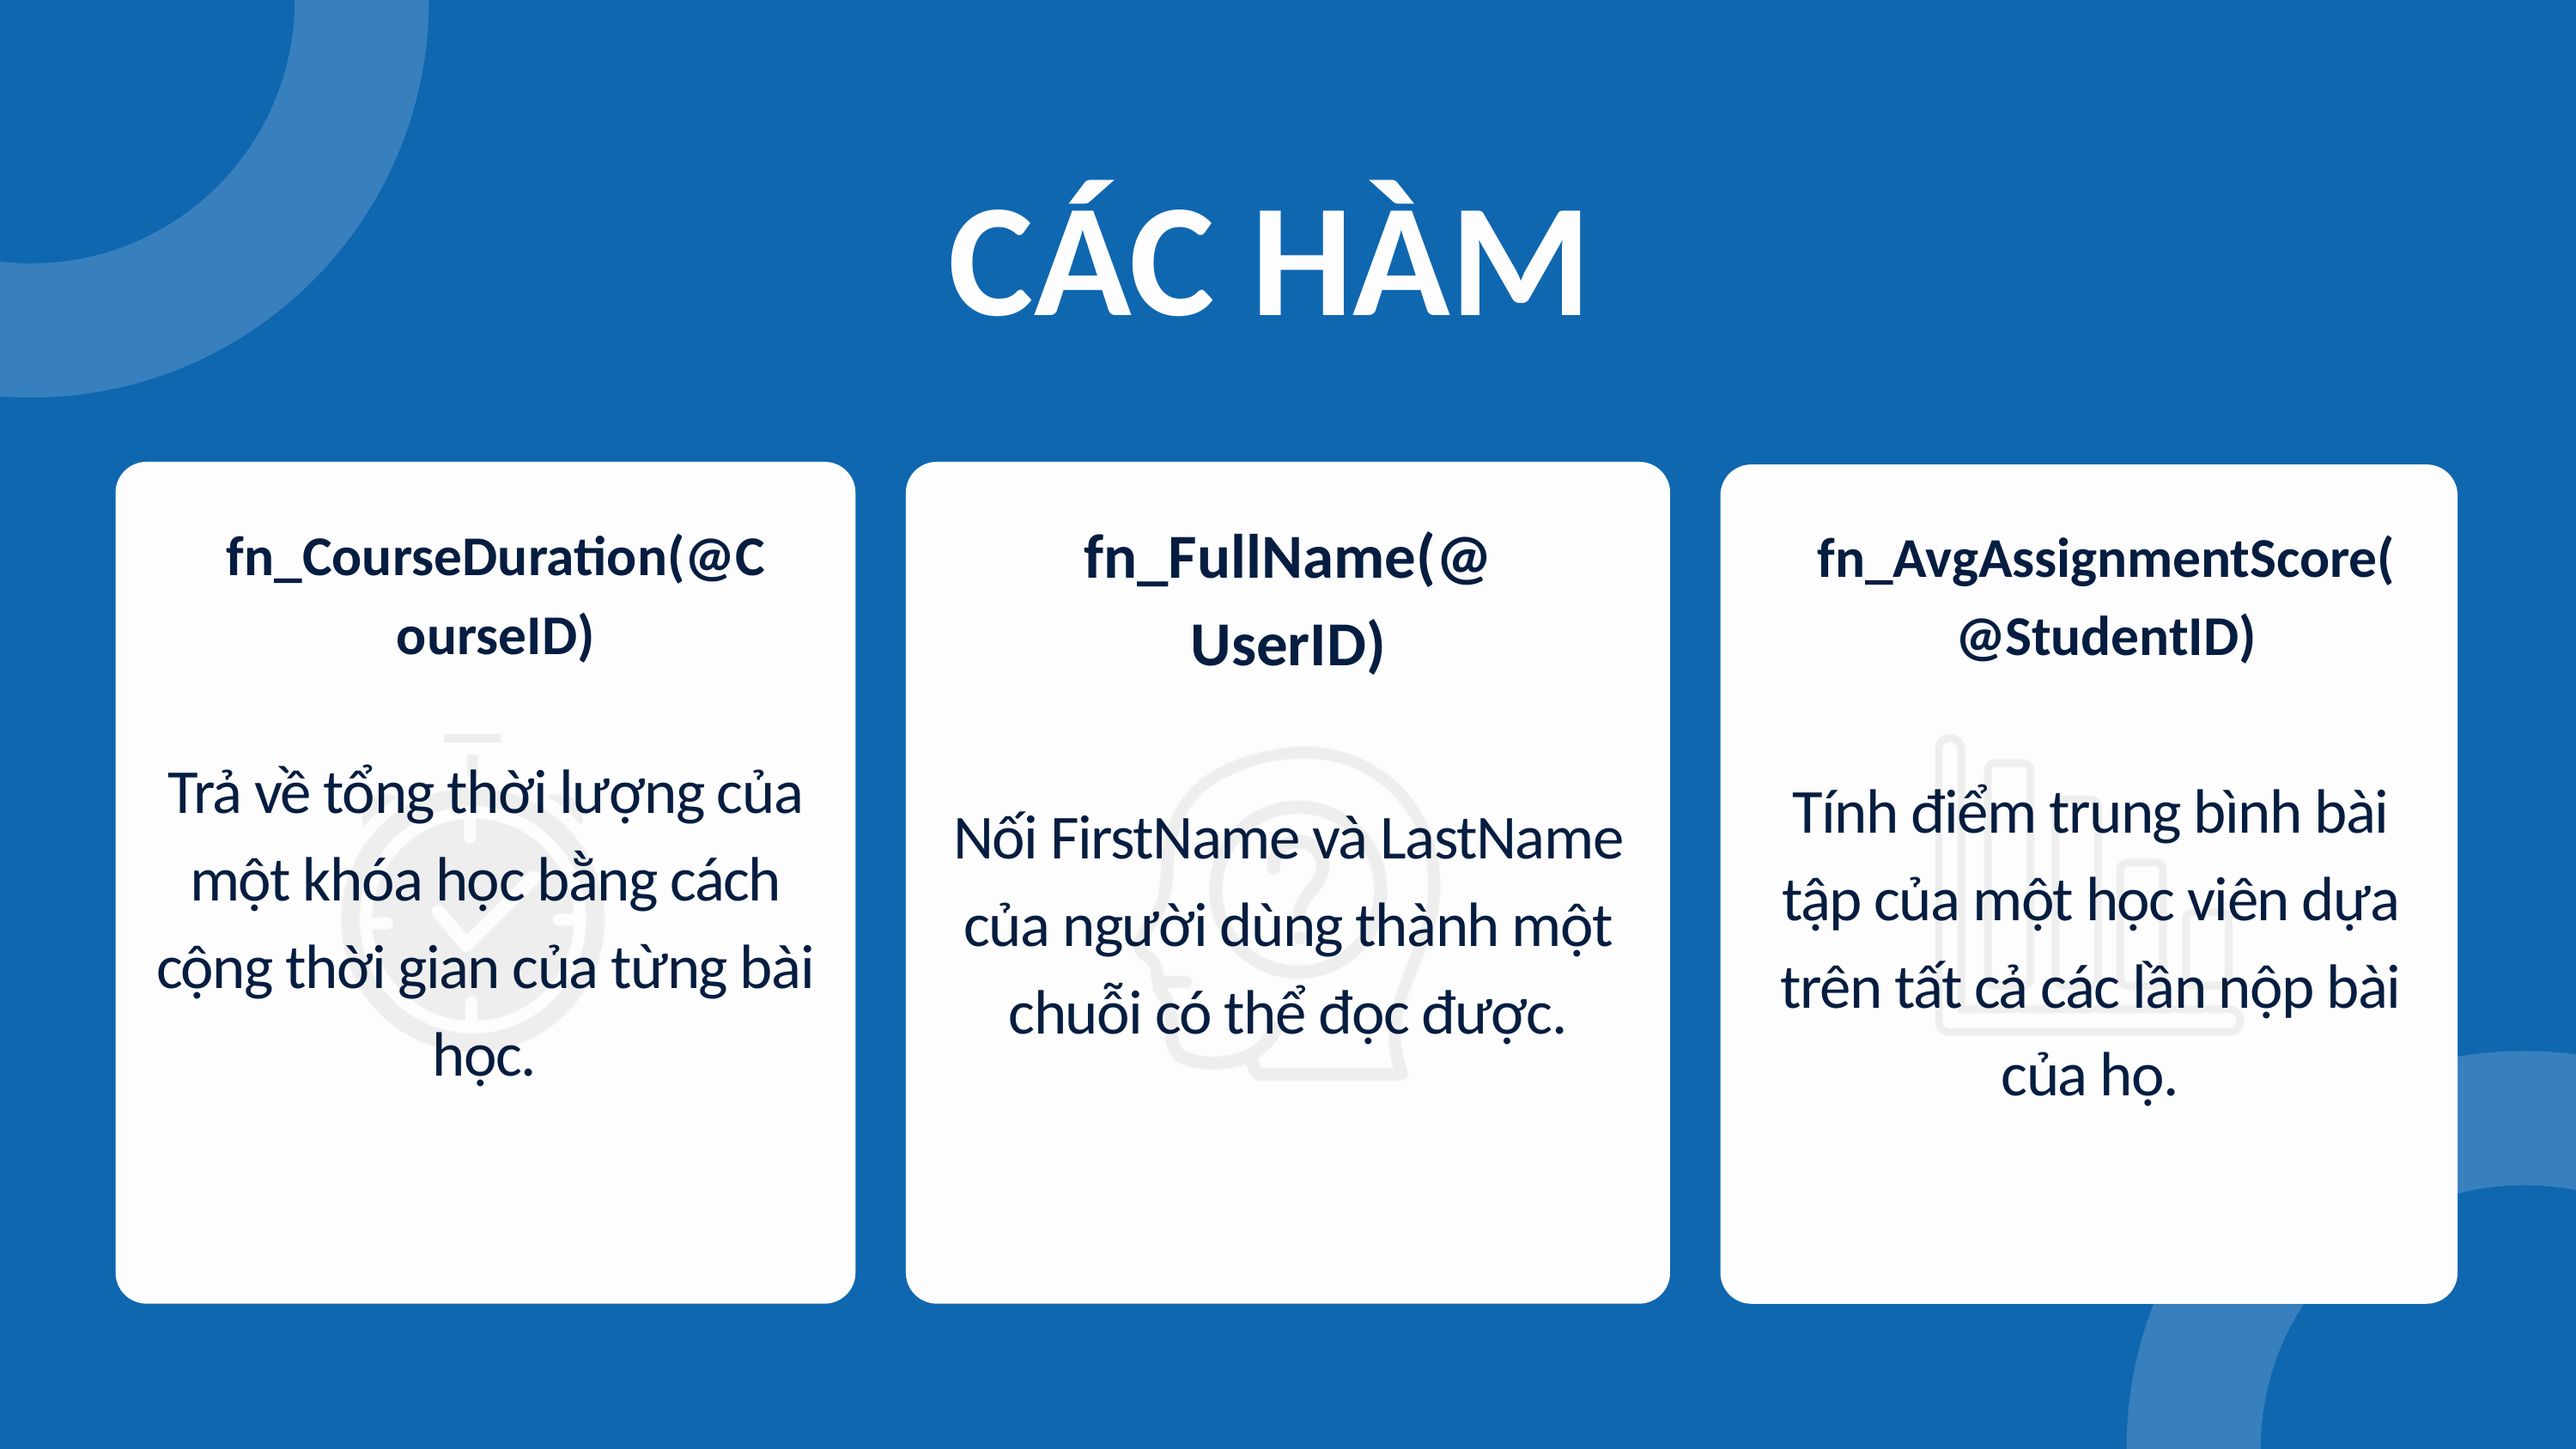

CÁC HÀM
 fn_FullName(@UserID)

fn_CourseDuration(@CourseID)
 fn_AvgAssignmentScore(@StudentID)

Trả về tổng thời lượng của một khóa học bằng cách cộng thời gian của từng bài học.

Tính điểm trung bình bài tập của một học viên dựa trên tất cả các lần nộp bài của họ.
Nối FirstName và LastName của người dùng thành một chuỗi có thể đọc được.